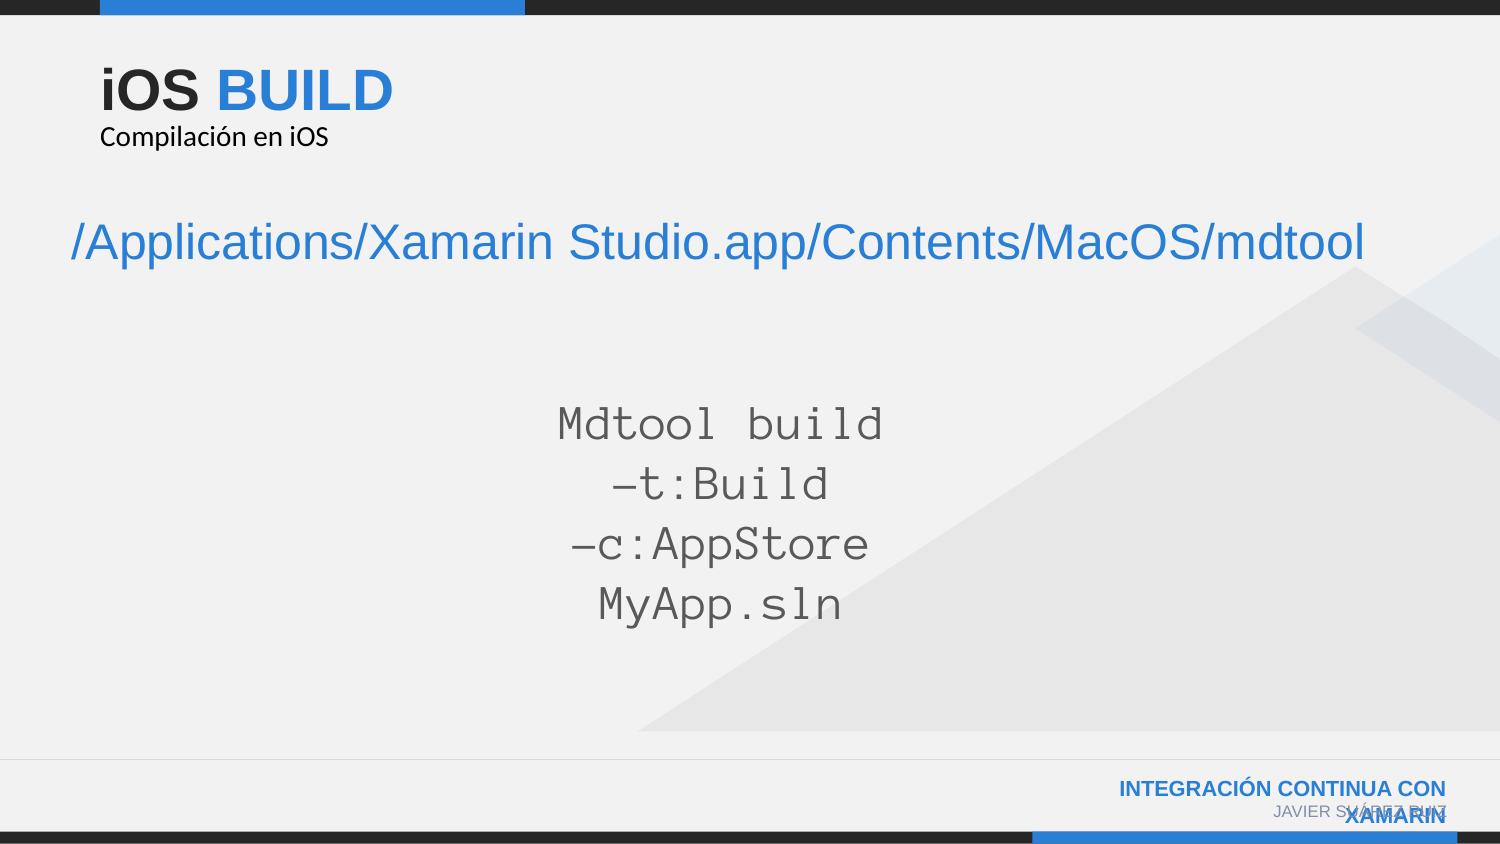

# iOS BUILD
Compilación en iOS
/Applications/Xamarin Studio.app/Contents/MacOS/mdtool

Mdtool build
-t:Build
-c:AppStore
MyApp.sln